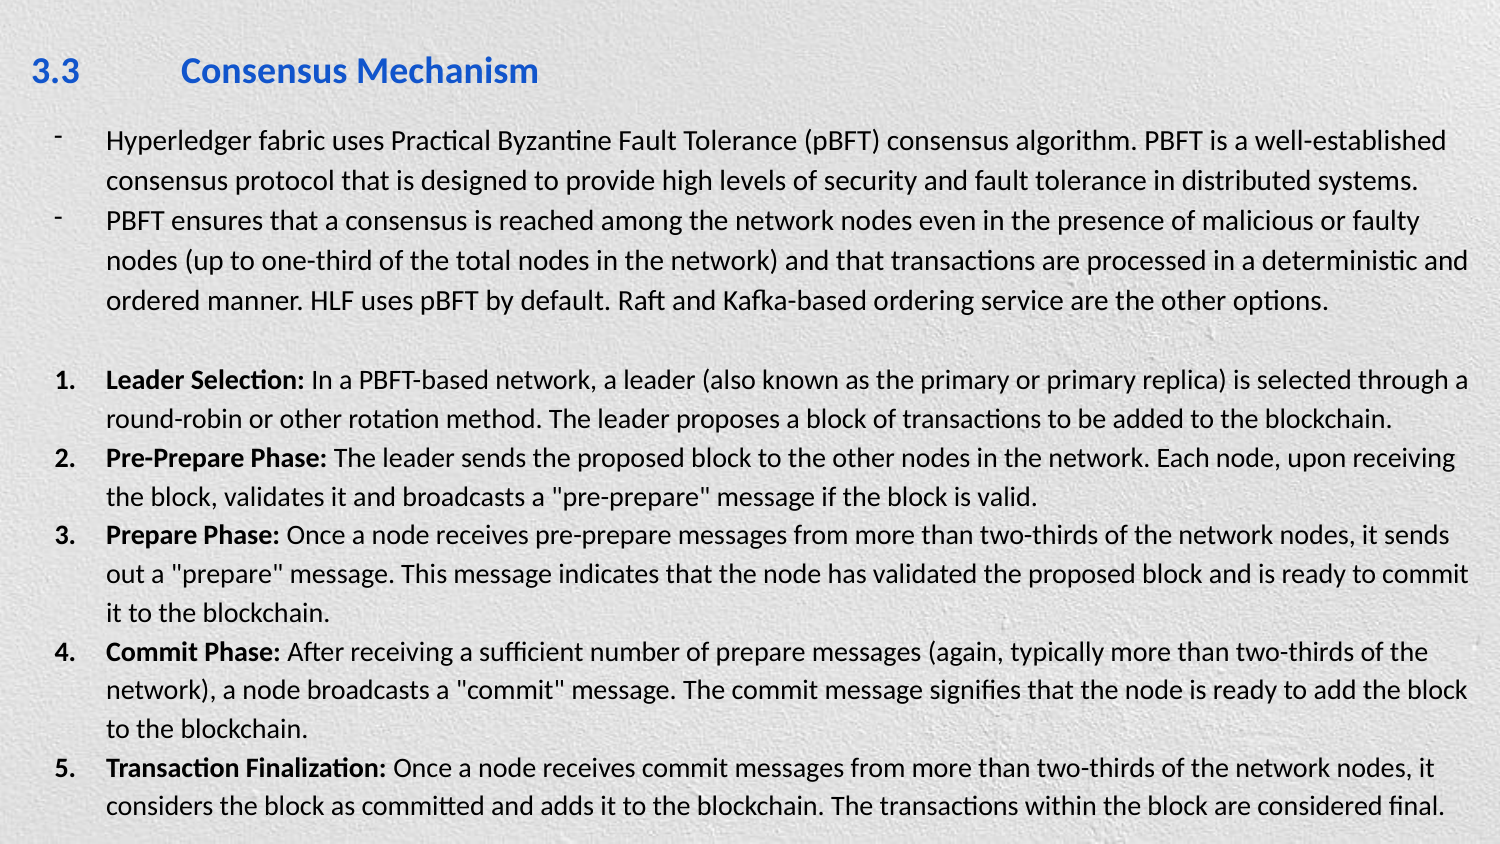

# 3.3	Consensus Mechanism

Hyperledger fabric uses Practical Byzantine Fault Tolerance (pBFT) consensus algorithm. PBFT is a well-established consensus protocol that is designed to provide high levels of security and fault tolerance in distributed systems.
PBFT ensures that a consensus is reached among the network nodes even in the presence of malicious or faulty nodes (up to one-third of the total nodes in the network) and that transactions are processed in a deterministic and ordered manner. HLF uses pBFT by default. Raft and Kafka-based ordering service are the other options.

Leader Selection: In a PBFT-based network, a leader (also known as the primary or primary replica) is selected through a round-robin or other rotation method. The leader proposes a block of transactions to be added to the blockchain.
Pre-Prepare Phase: The leader sends the proposed block to the other nodes in the network. Each node, upon receiving the block, validates it and broadcasts a "pre-prepare" message if the block is valid.
Prepare Phase: Once a node receives pre-prepare messages from more than two-thirds of the network nodes, it sends out a "prepare" message. This message indicates that the node has validated the proposed block and is ready to commit it to the blockchain.
Commit Phase: After receiving a sufficient number of prepare messages (again, typically more than two-thirds of the network), a node broadcasts a "commit" message. The commit message signifies that the node is ready to add the block to the blockchain.
Transaction Finalization: Once a node receives commit messages from more than two-thirds of the network nodes, it considers the block as committed and adds it to the blockchain. The transactions within the block are considered final.